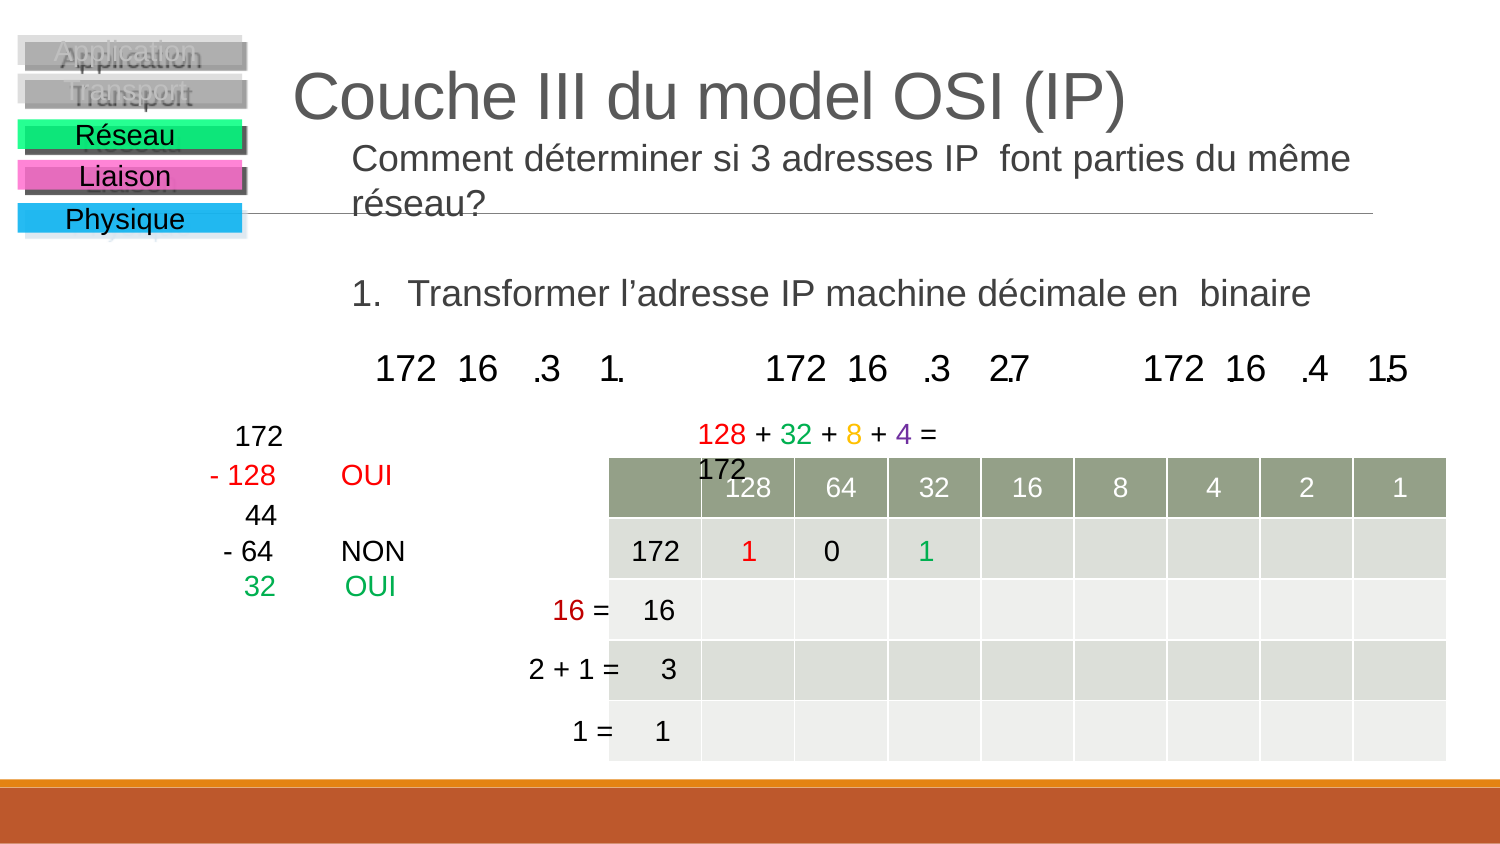

# Couche III du model OSI (IP)
Application
Transport
Réseau
Liaison
Physique
Comment déterminer si 3 adresses IP  font parties du même réseau?

Transformer l’adresse IP machine décimale en  binaire
16
3
1
        .      .       .
172
16
3
27
        .      .       .
172
16
4
15
        .      .       .
172
128 + 32 + 8 + 4 =   172
172
- 128
OUI
|  | 128 | 64 | 32 | 16 | 8 | 4 | 2 | 1 |
| --- | --- | --- | --- | --- | --- | --- | --- | --- |
|  |  |  |  |  |  |  |  |  |
|  |  |  |  |  |  |  |  |  |
|  |  |  |  |  |  |  |  |  |
|  |  |  |  |  |  |  |  |  |
44
- 64
NON
 172
1
0
1
32
OUI
16 =    16
2 + 1 =     3
 1 =     1